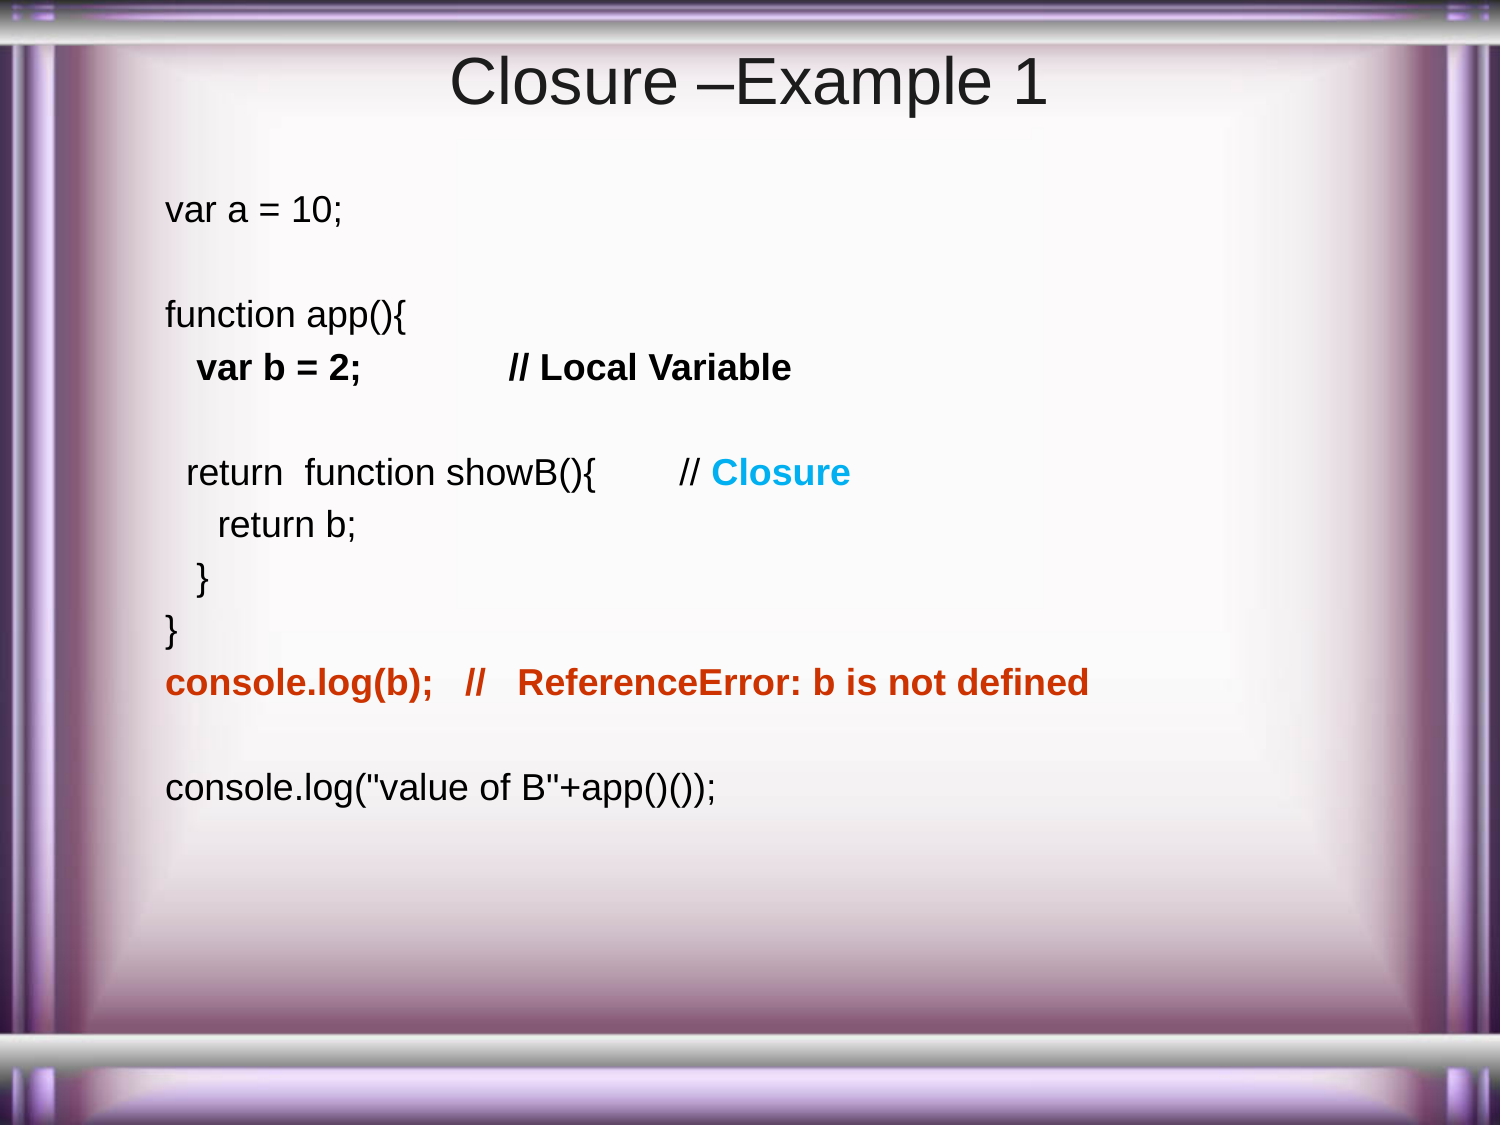

# Closure –Example 1

var a = 10;

function app(){
   var b = 2;              // Local Variable

  return  function showB(){        // Closure
     return b;
   }
}
console.log(b);   //   ReferenceError: b is not defined

console.log("value of B"+app()());